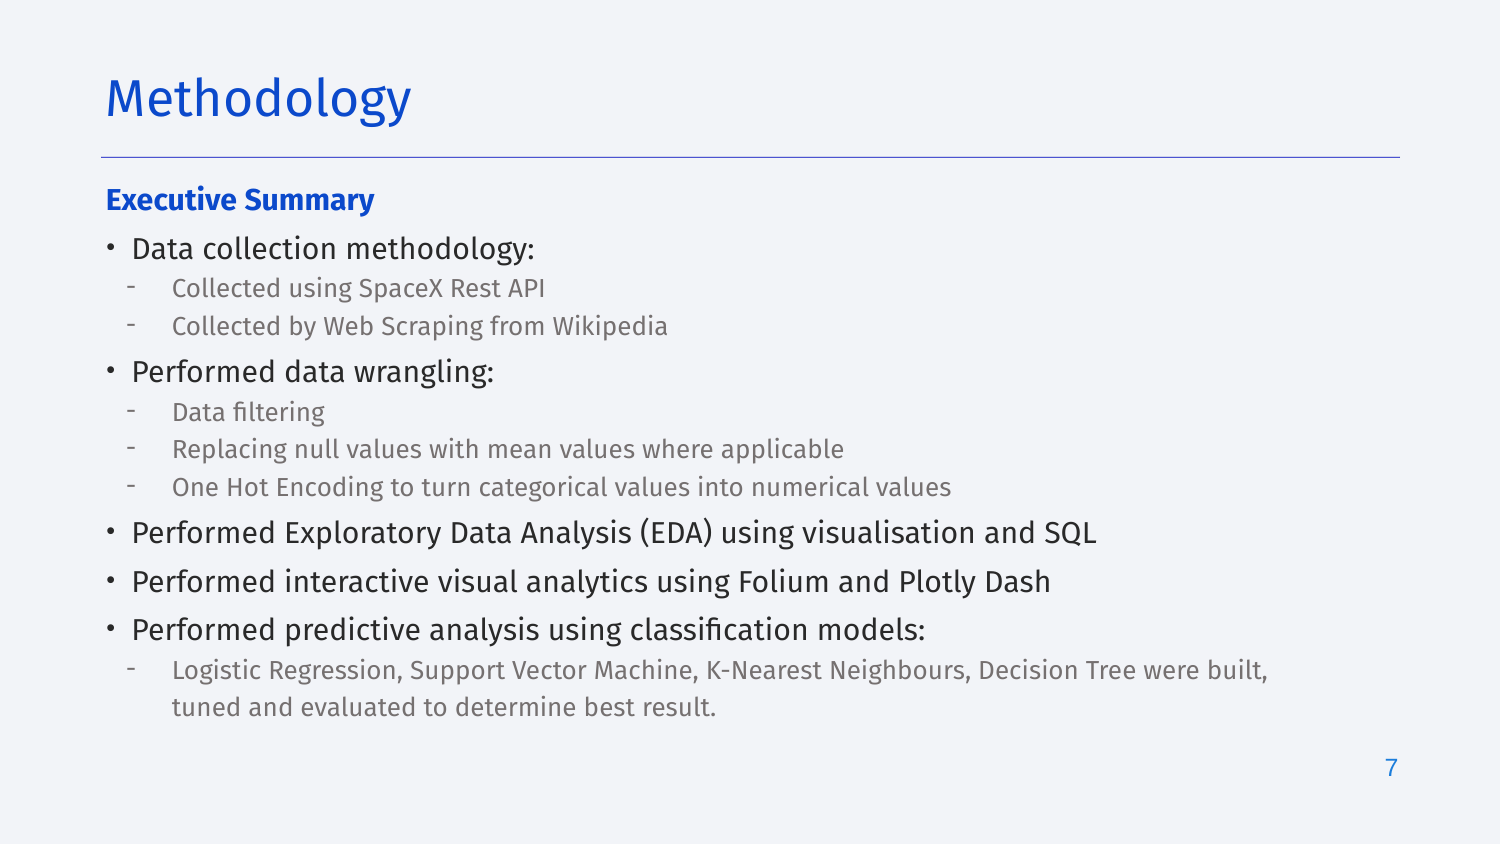

Methodology
Executive Summary
Data collection methodology:
Collected using SpaceX Rest API
Collected by Web Scraping from Wikipedia
Performed data wrangling:
Data filtering
Replacing null values with mean values where applicable
One Hot Encoding to turn categorical values into numerical values
Performed Exploratory Data Analysis (EDA) using visualisation and SQL
Performed interactive visual analytics using Folium and Plotly Dash
Performed predictive analysis using classification models:
Logistic Regression, Support Vector Machine, K-Nearest Neighbours, Decision Tree were built, tuned and evaluated to determine best result.

7